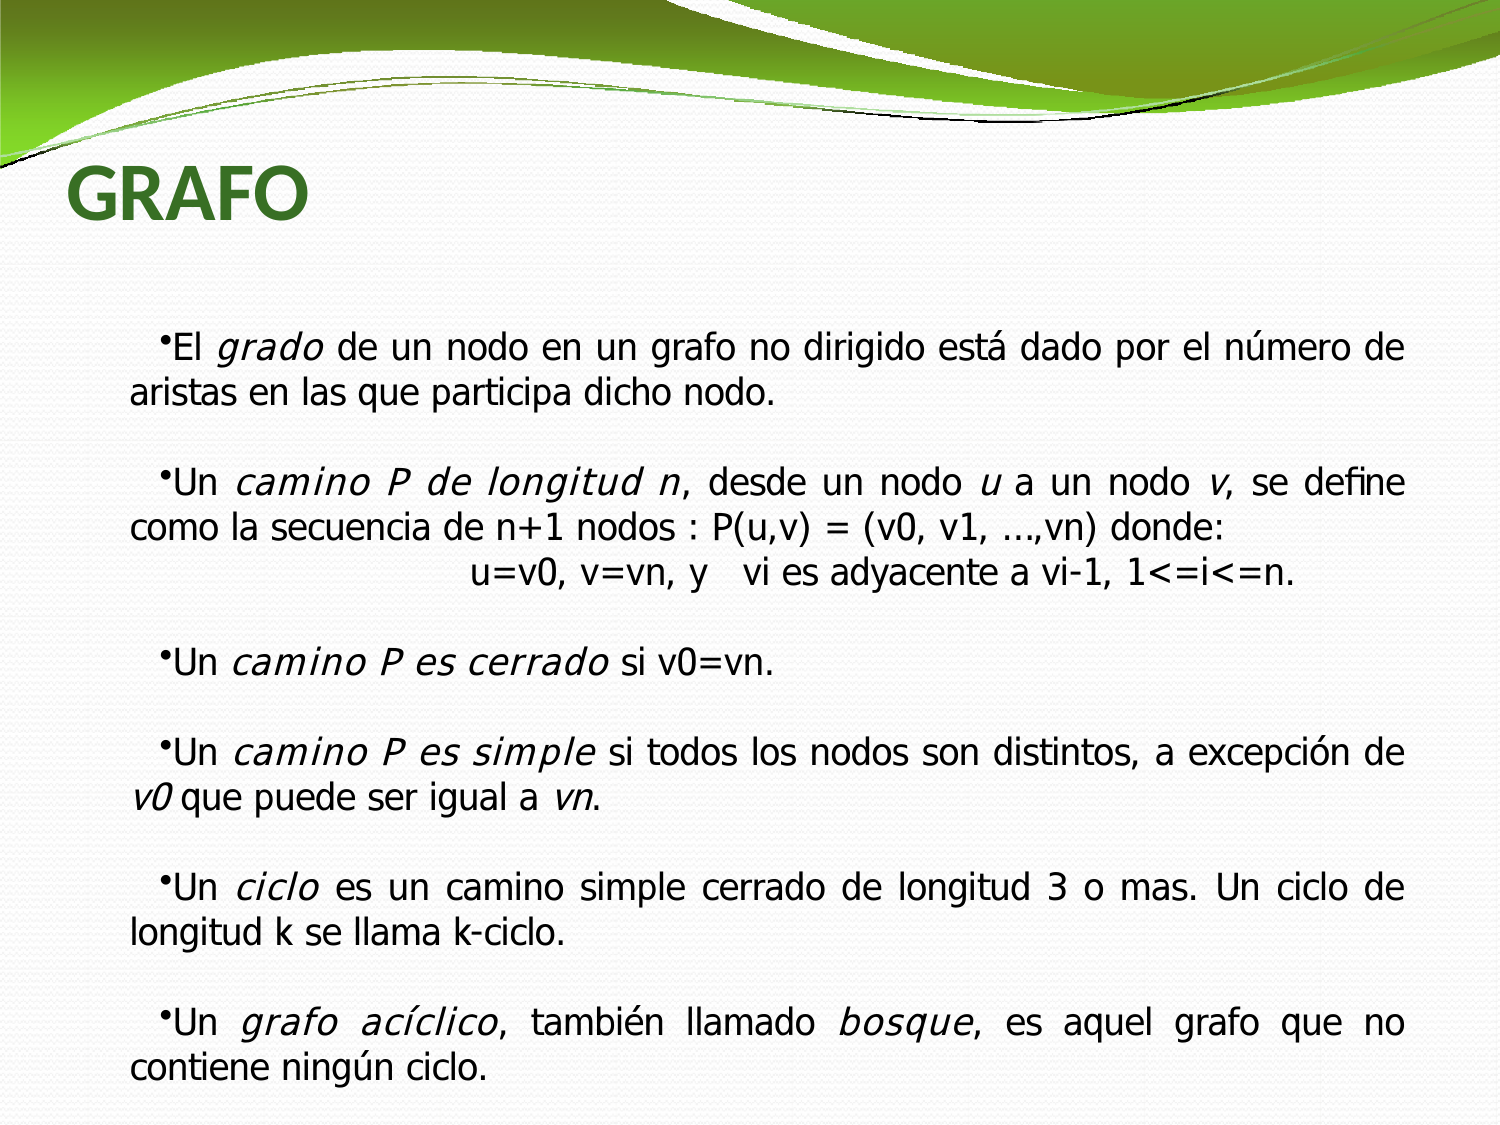

# GRAFO
El grado de un nodo en un grafo no dirigido está dado por el número de aristas en las que participa dicho nodo.

Un camino P de longitud n, desde un nodo u a un nodo v, se define como la secuencia de n+1 nodos : P(u,v) = (v0, v1, ...,vn) donde:                                             u=v0, v=vn, y   vi es adyacente a vi-1, 1<=i<=n.

Un camino P es cerrado si v0=vn.

Un camino P es simple si todos los nodos son distintos, a excepción de v0 que puede ser igual a vn.

Un ciclo es un camino simple cerrado de longitud 3 o mas. Un ciclo de longitud k se llama k-ciclo.

Un grafo acíclico, también llamado bosque, es aquel grafo que no contiene ningún ciclo.